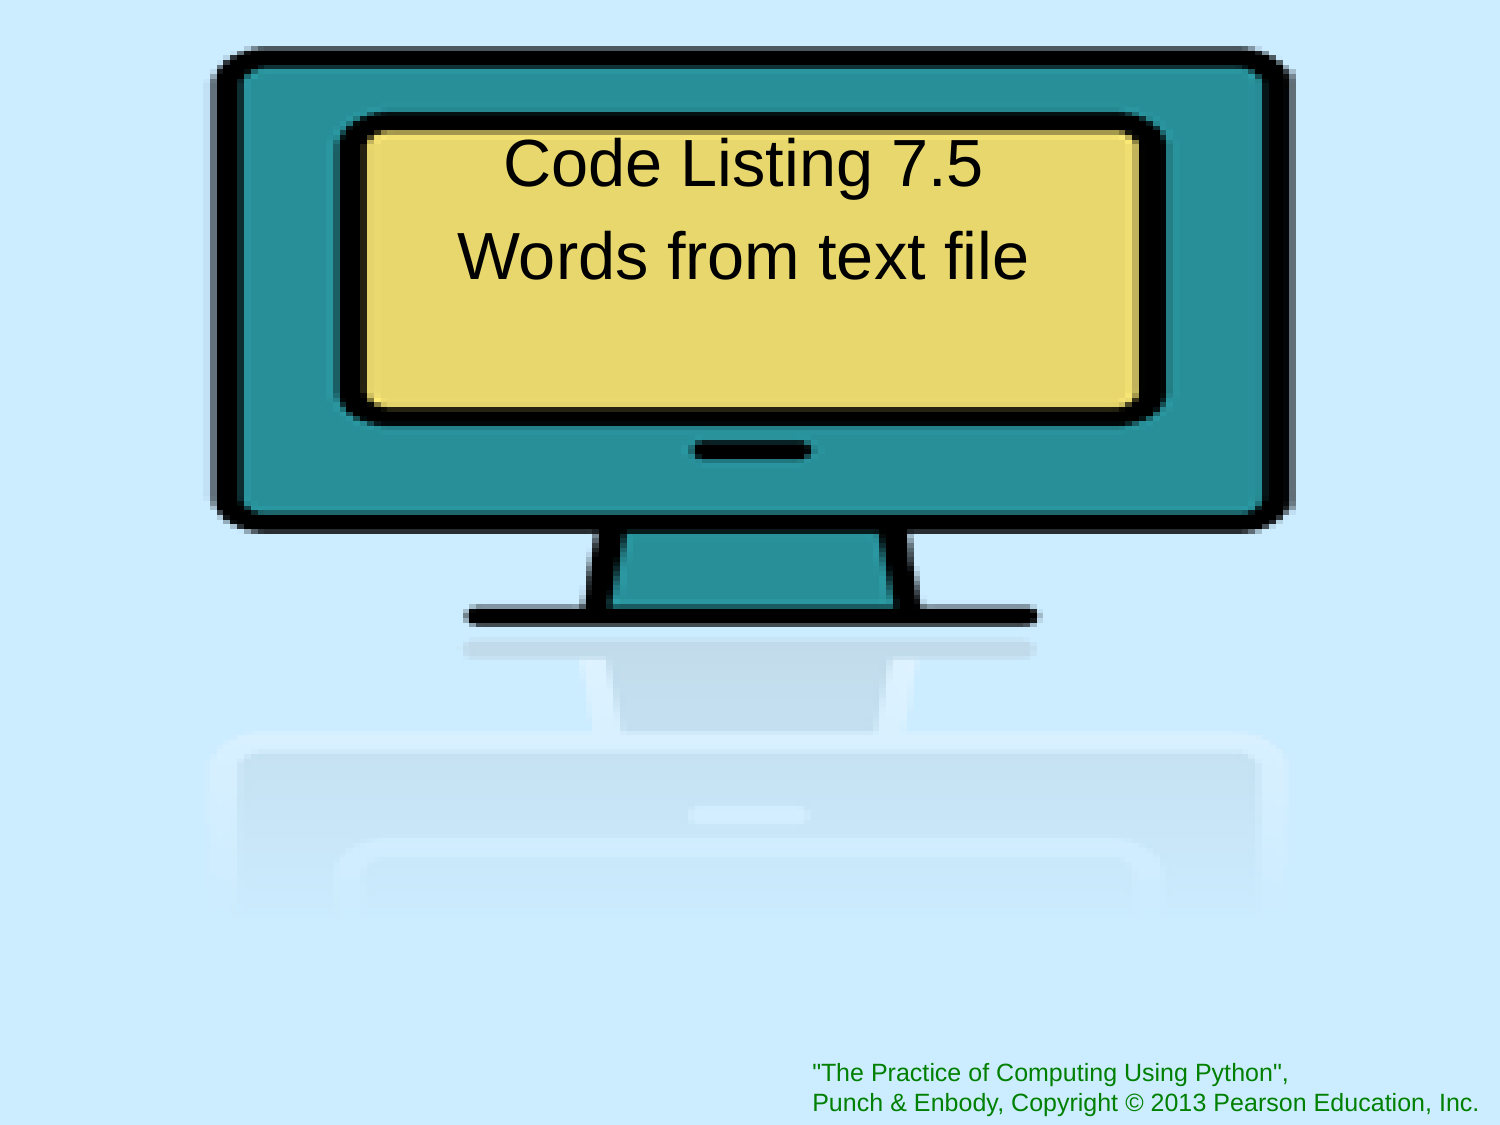

Code Listing 7.5
Words from text file